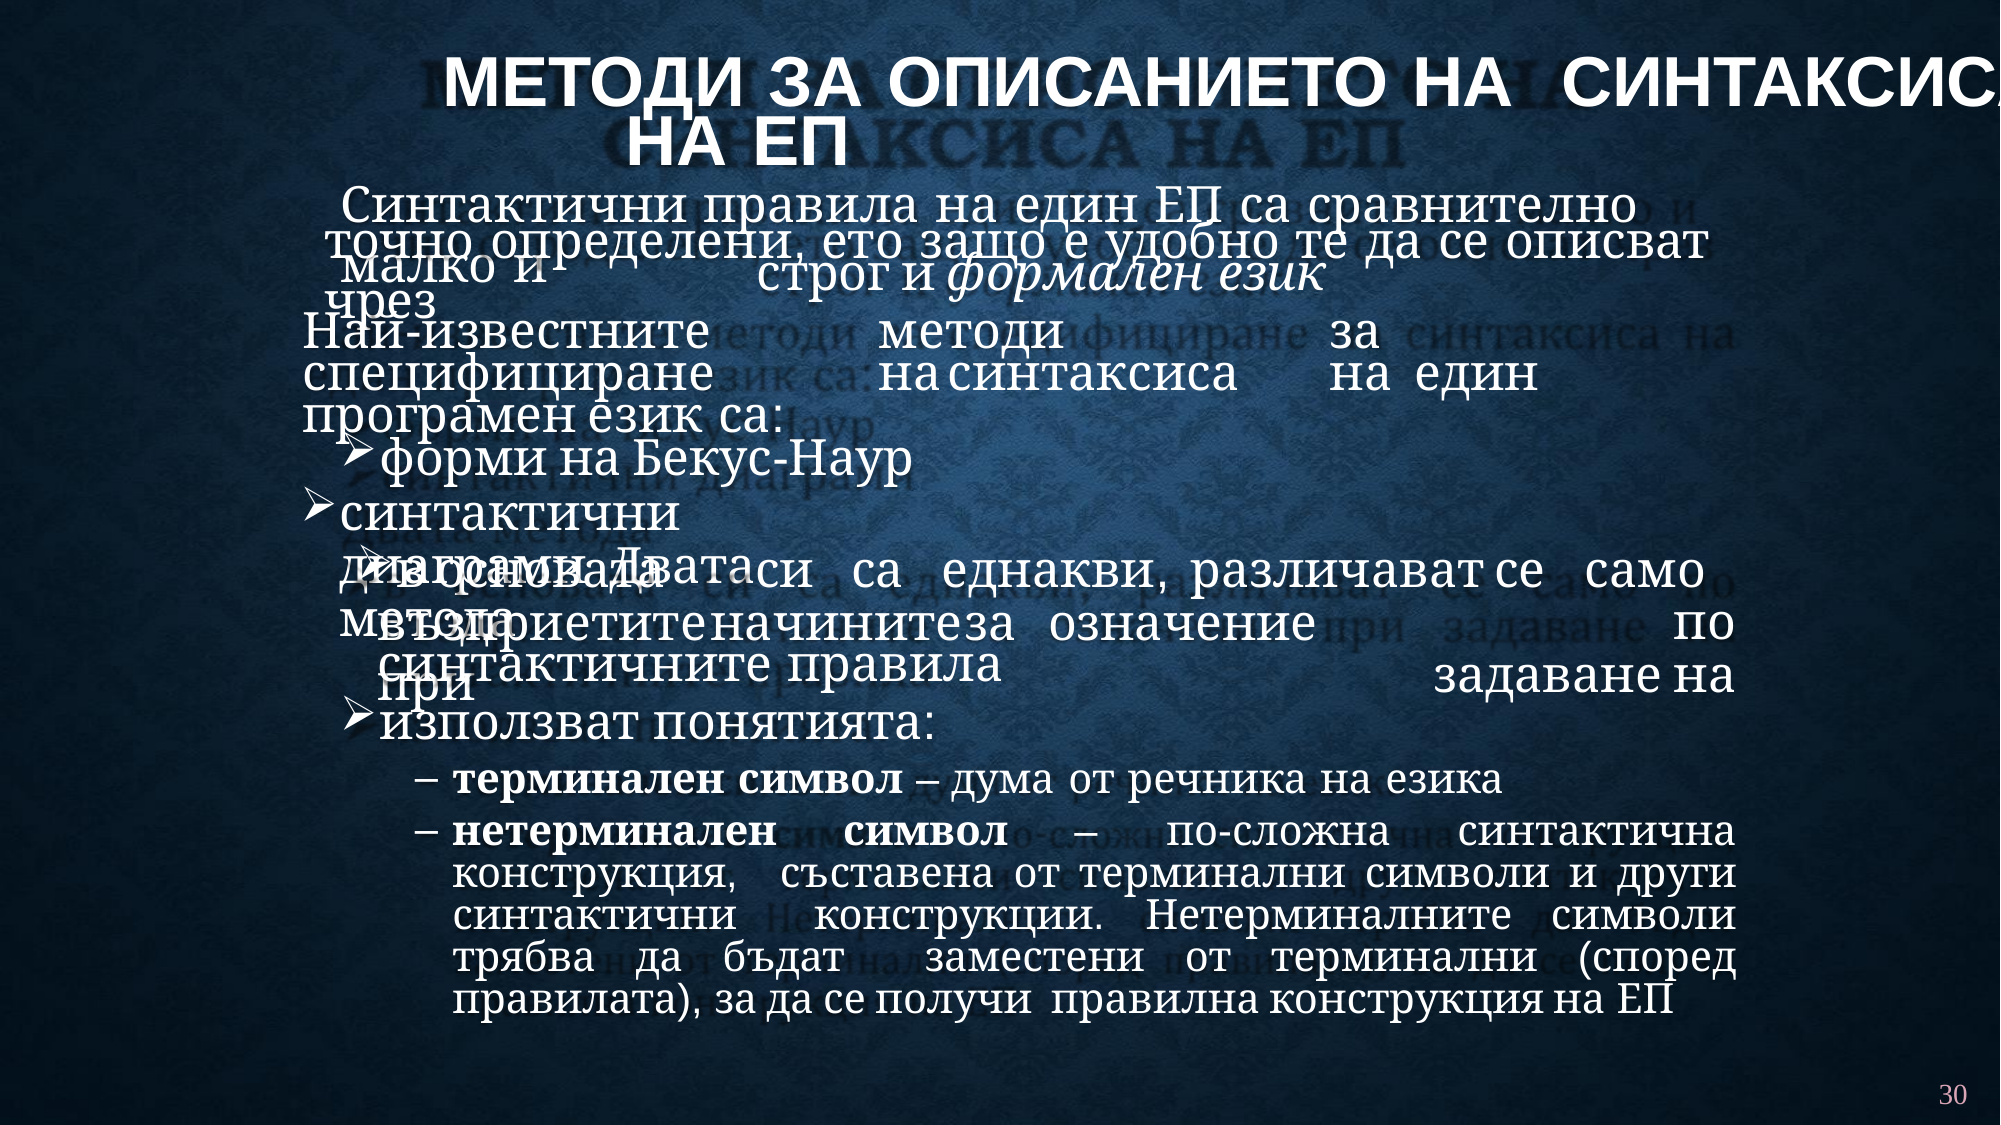

# МЕТОДИ ЗА ОПИСАНИЕТО НА  СИНТАКСИСА НА ЕП

Синтактични правила на един ЕП са сравнително малко и

точно определени, ето защо е удобно те да се описват чрез

строг и формален език
Най-известните	методи	за	специфициране	на	синтаксиса	на  един програмен език са:
форми на Бекус-Наур
синтактични диаграми  Двата метода

в	основата	си	са	еднакви,	различават	се	само	по
задаване	на

възприетите	начините	за	означение	при

синтактичните правила
използват понятията:
терминален символ – дума от речника на езика
нетерминален символ – по-сложна синтактична конструкция,  съставена от терминални символи и други синтактични  конструкции. Нетерминалните символи трябва да бъдат  заместени от терминални (според правилата), за да се получи  правилна конструкция на ЕП
30